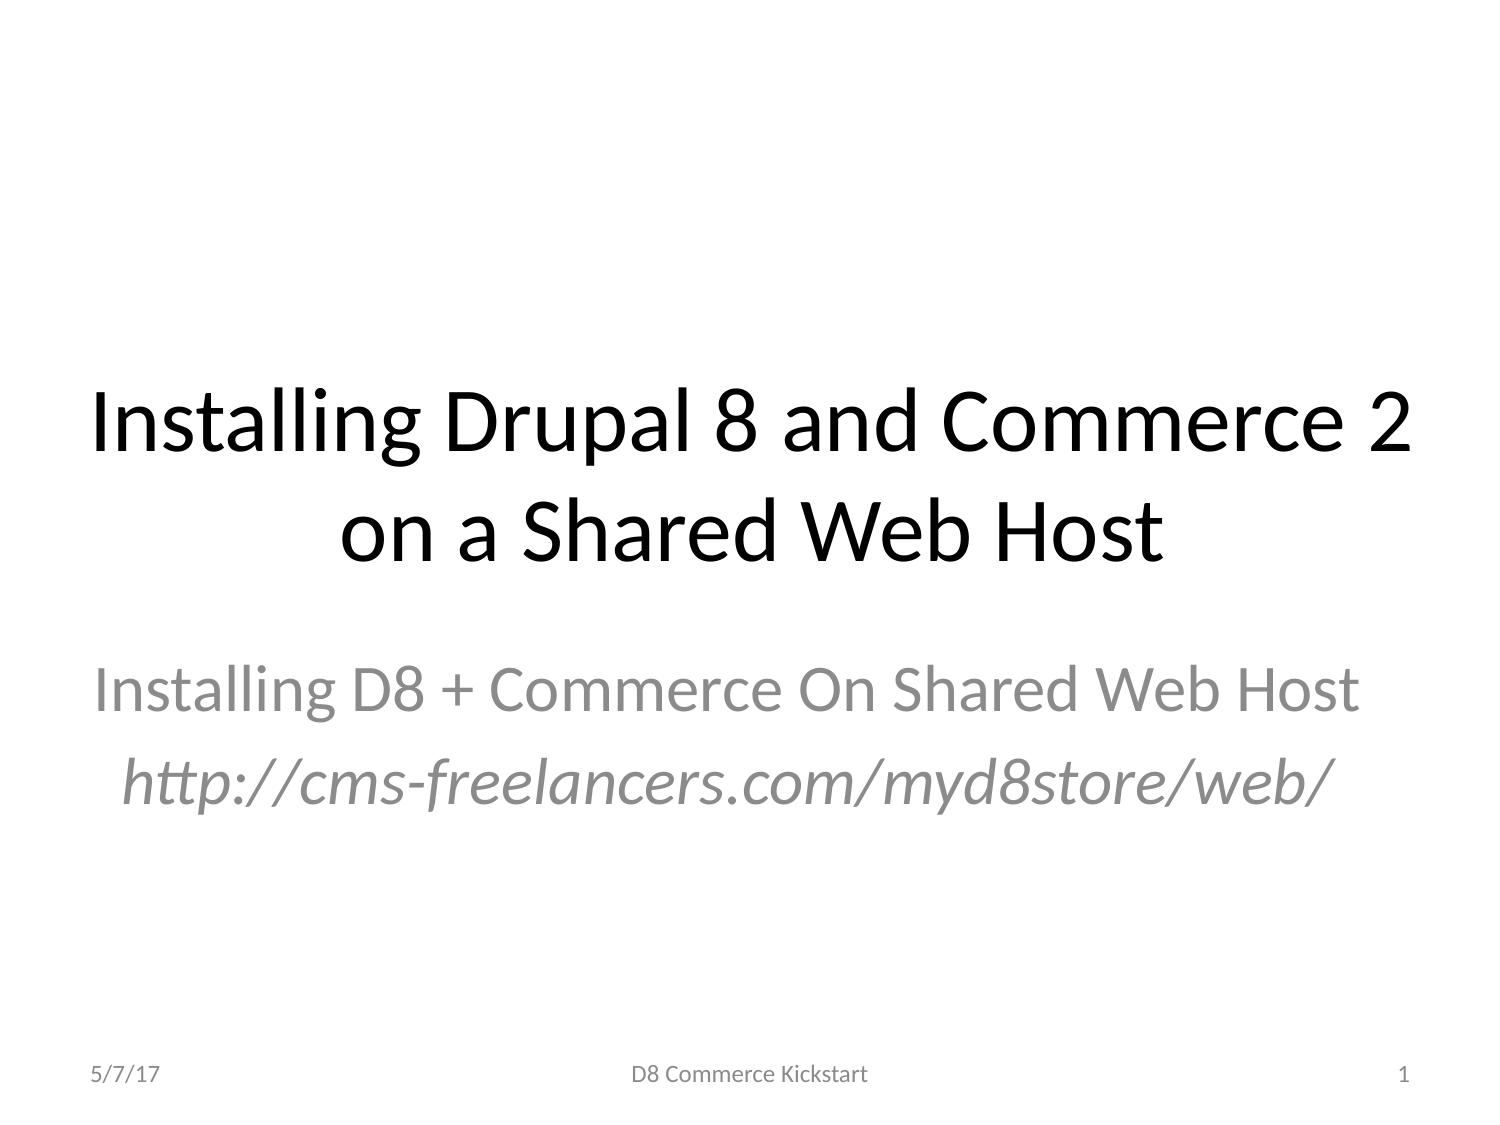

# Installing Drupal 8 and Commerce 2 on a Shared Web Host
Installing D8 + Commerce On Shared Web Host
http://cms-freelancers.com/myd8store/web/
5/7/17
D8 Commerce Kickstart
1